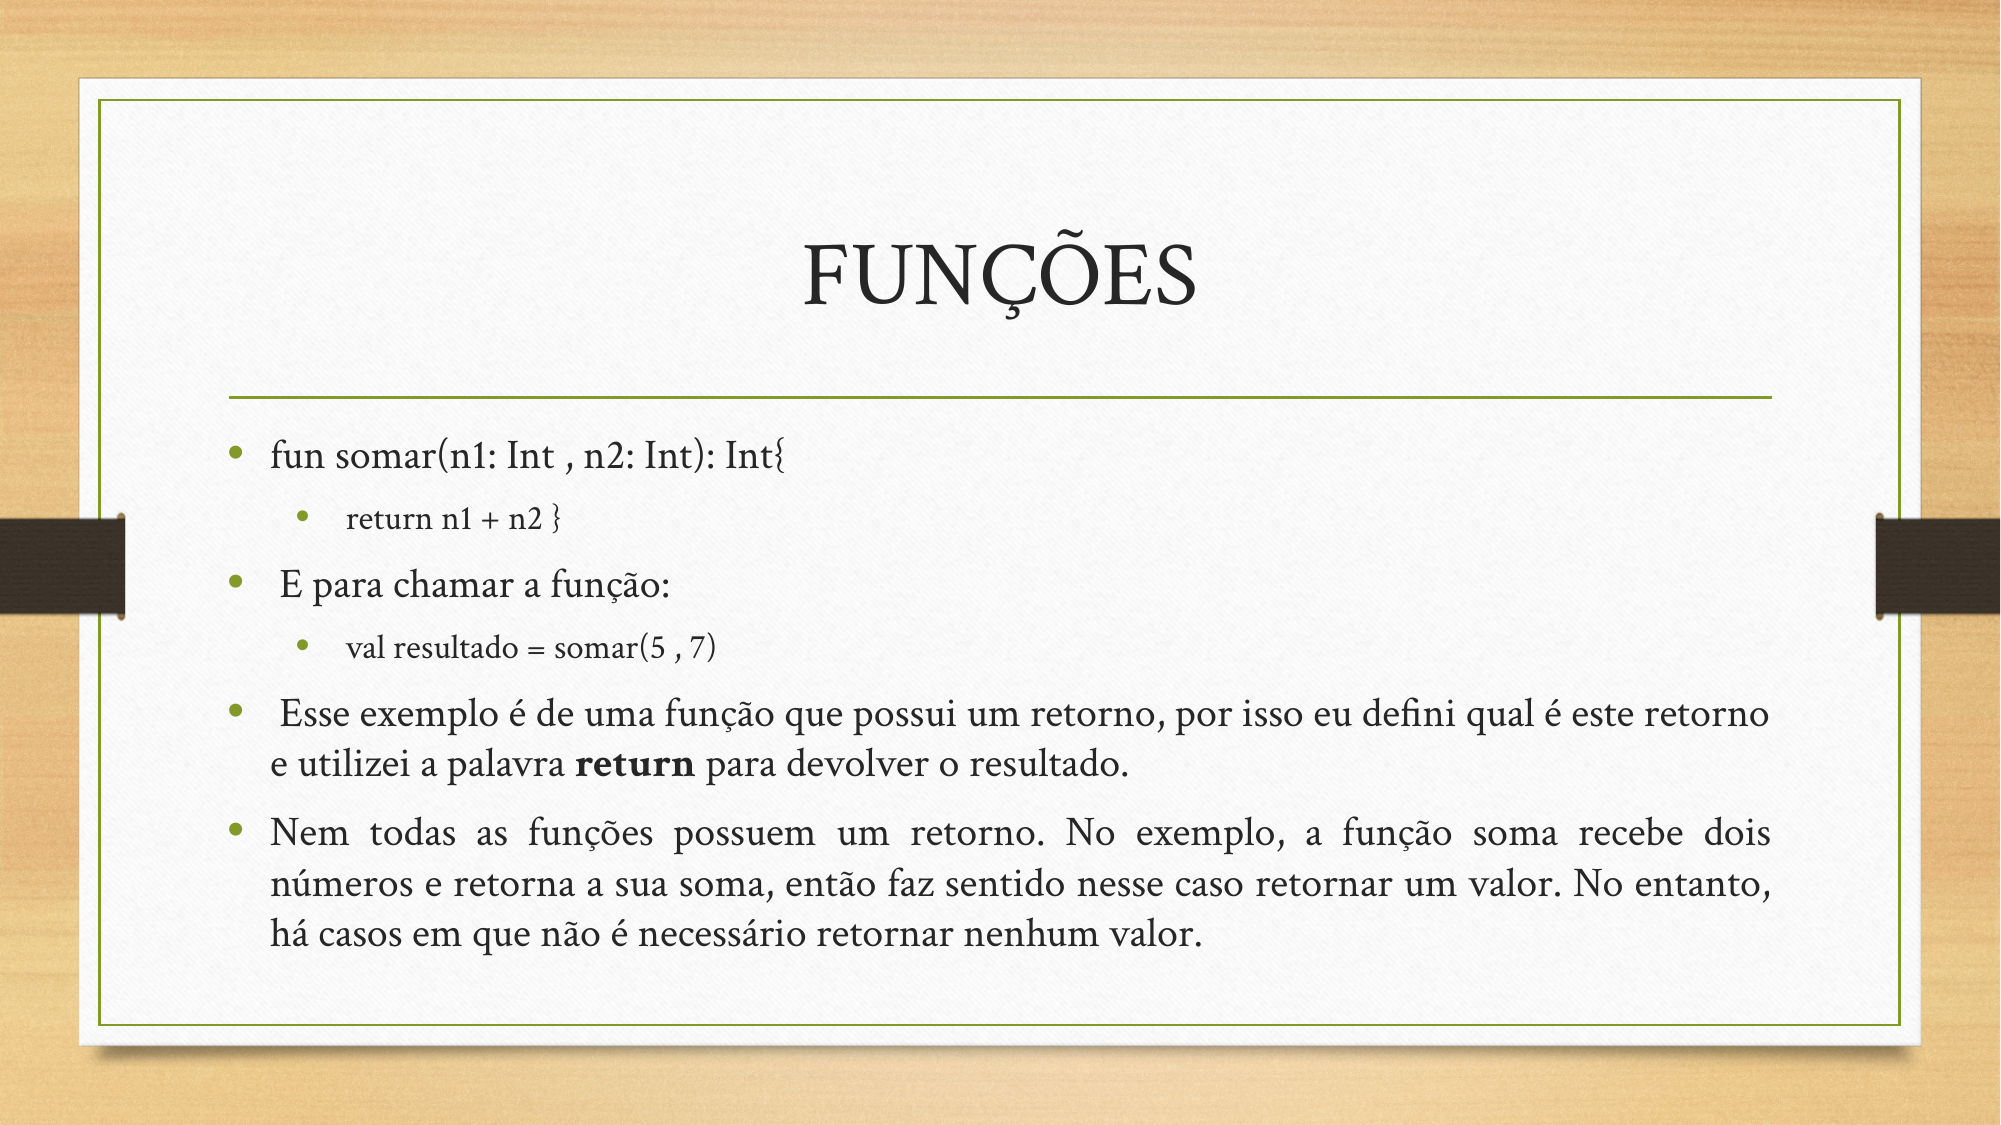

# FUNÇÕES
fun somar(n1: Int , n2: Int): Int{
 return n1 + n2 }
 E para chamar a função:
 val resultado = somar(5 , 7)
 Esse exemplo é de uma função que possui um retorno, por isso eu defini qual é este retorno e utilizei a palavra return para devolver o resultado.
Nem todas as funções possuem um retorno. No exemplo, a função soma recebe dois números e retorna a sua soma, então faz sentido nesse caso retornar um valor. No entanto, há casos em que não é necessário retornar nenhum valor.